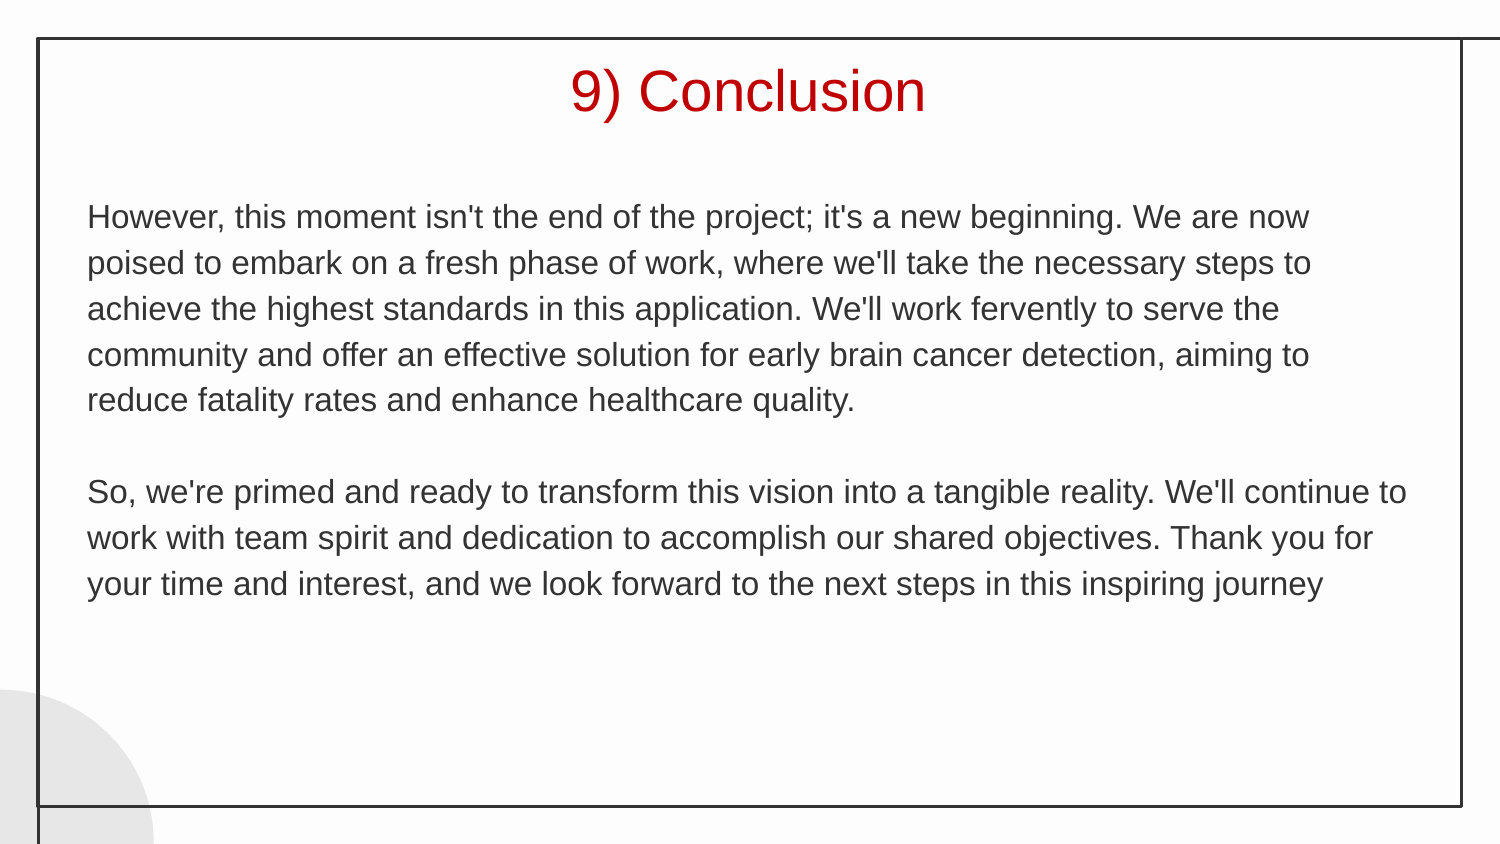

# 9) Conclusion
However, this moment isn't the end of the project; it's a new beginning. We are now poised to embark on a fresh phase of work, where we'll take the necessary steps to achieve the highest standards in this application. We'll work fervently to serve the community and offer an effective solution for early brain cancer detection, aiming to reduce fatality rates and enhance healthcare quality.

So, we're primed and ready to transform this vision into a tangible reality. We'll continue to work with team spirit and dedication to accomplish our shared objectives. Thank you for your time and interest, and we look forward to the next steps in this inspiring journey